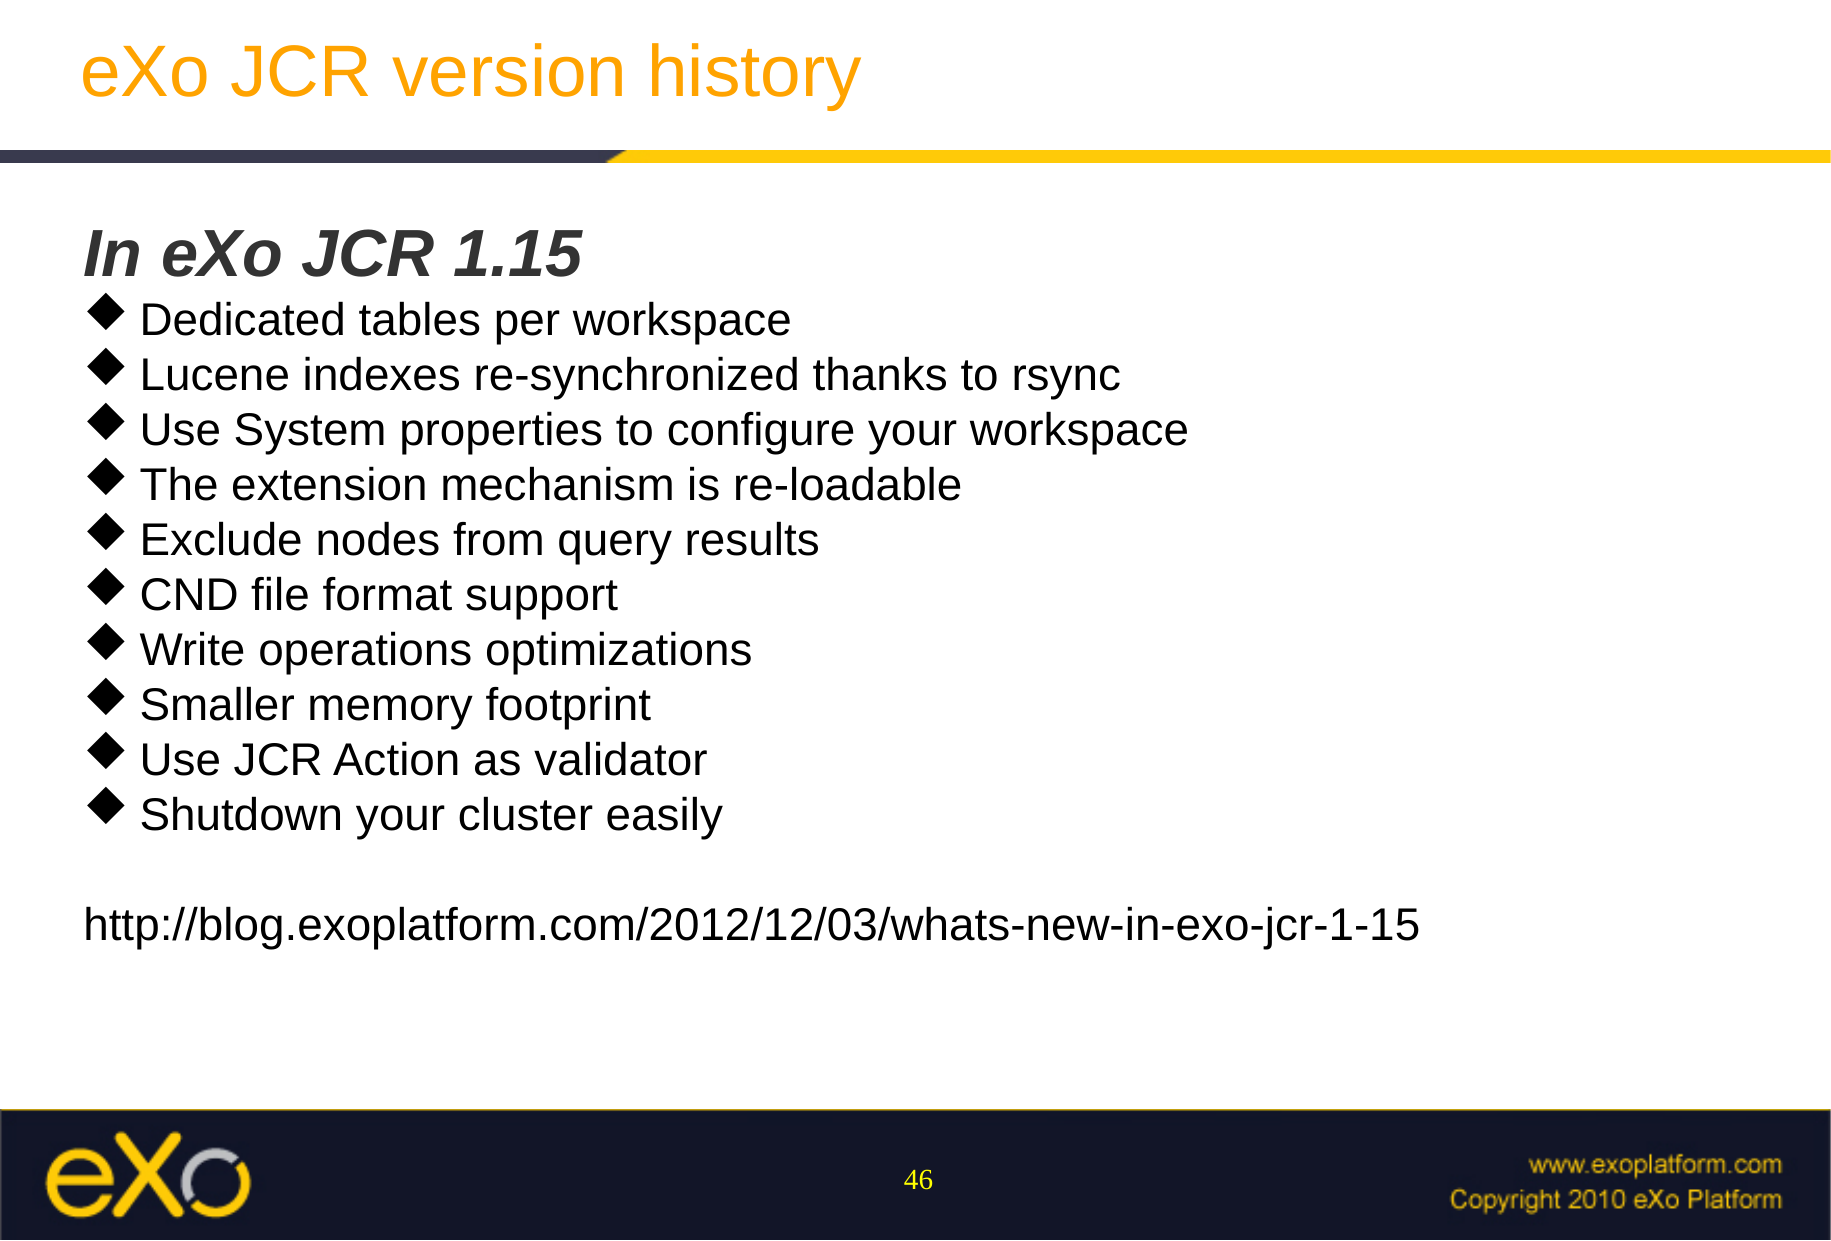

eXo JCR version history
In eXo JCR 1.15
Dedicated tables per workspace
Lucene indexes re-synchronized thanks to rsync
Use System properties to configure your workspace
The extension mechanism is re-loadable
Exclude nodes from query results
CND file format support
Write operations optimizations
Smaller memory footprint
Use JCR Action as validator
Shutdown your cluster easily

http://blog.exoplatform.com/2012/12/03/whats-new-in-exo-jcr-1-15